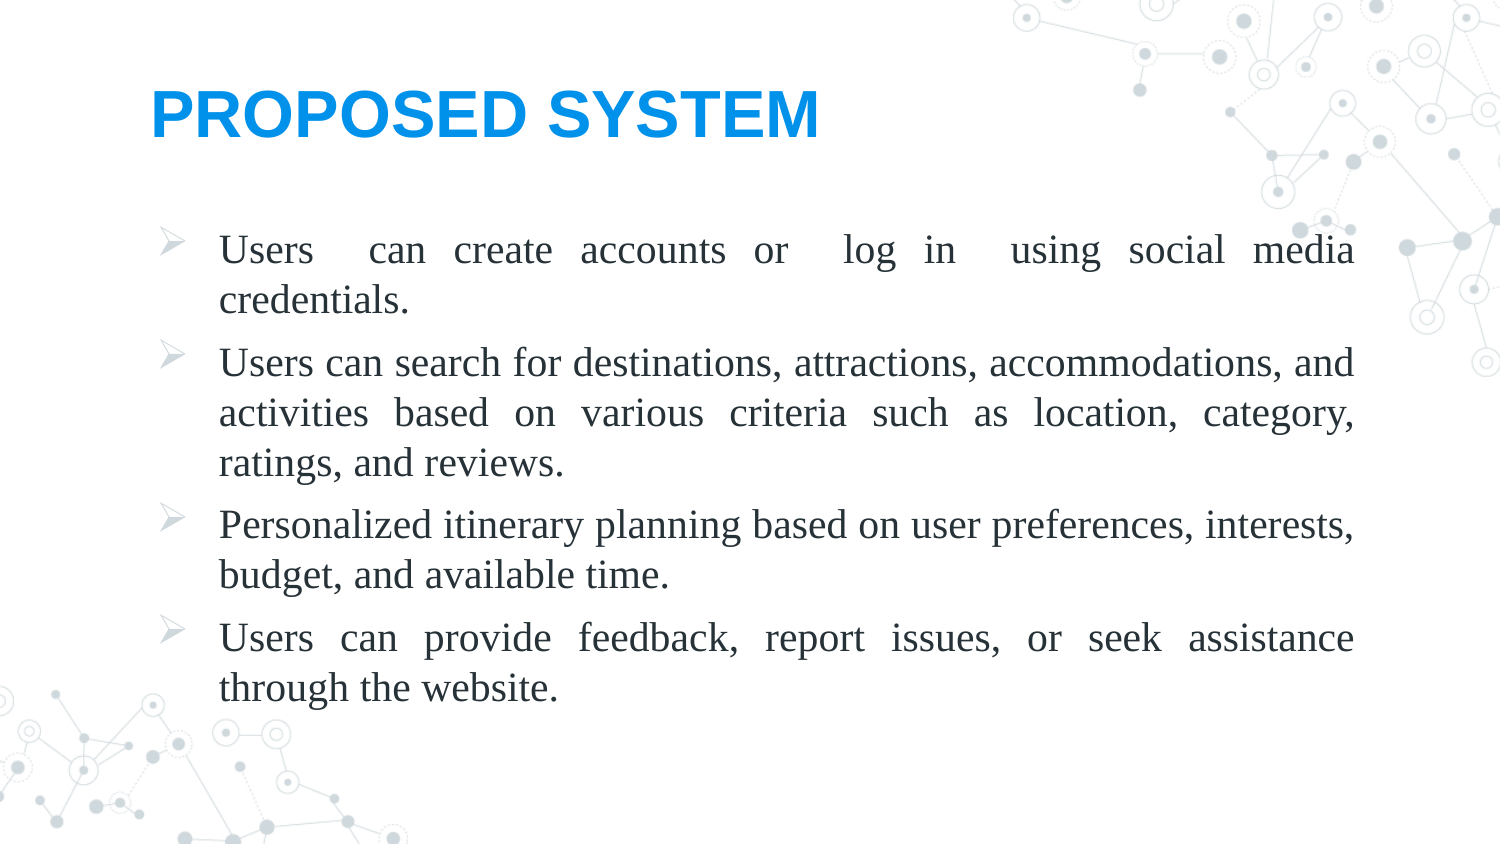

# PROPOSED SYSTEM
Users  can create accounts or  log in  using social media credentials.
Users can search for destinations, attractions, accommodations, and activities based on various criteria such as location, category, ratings, and reviews.
Personalized itinerary planning based on user preferences, interests, budget, and available time.
Users can provide feedback, report issues, or seek assistance through the website.